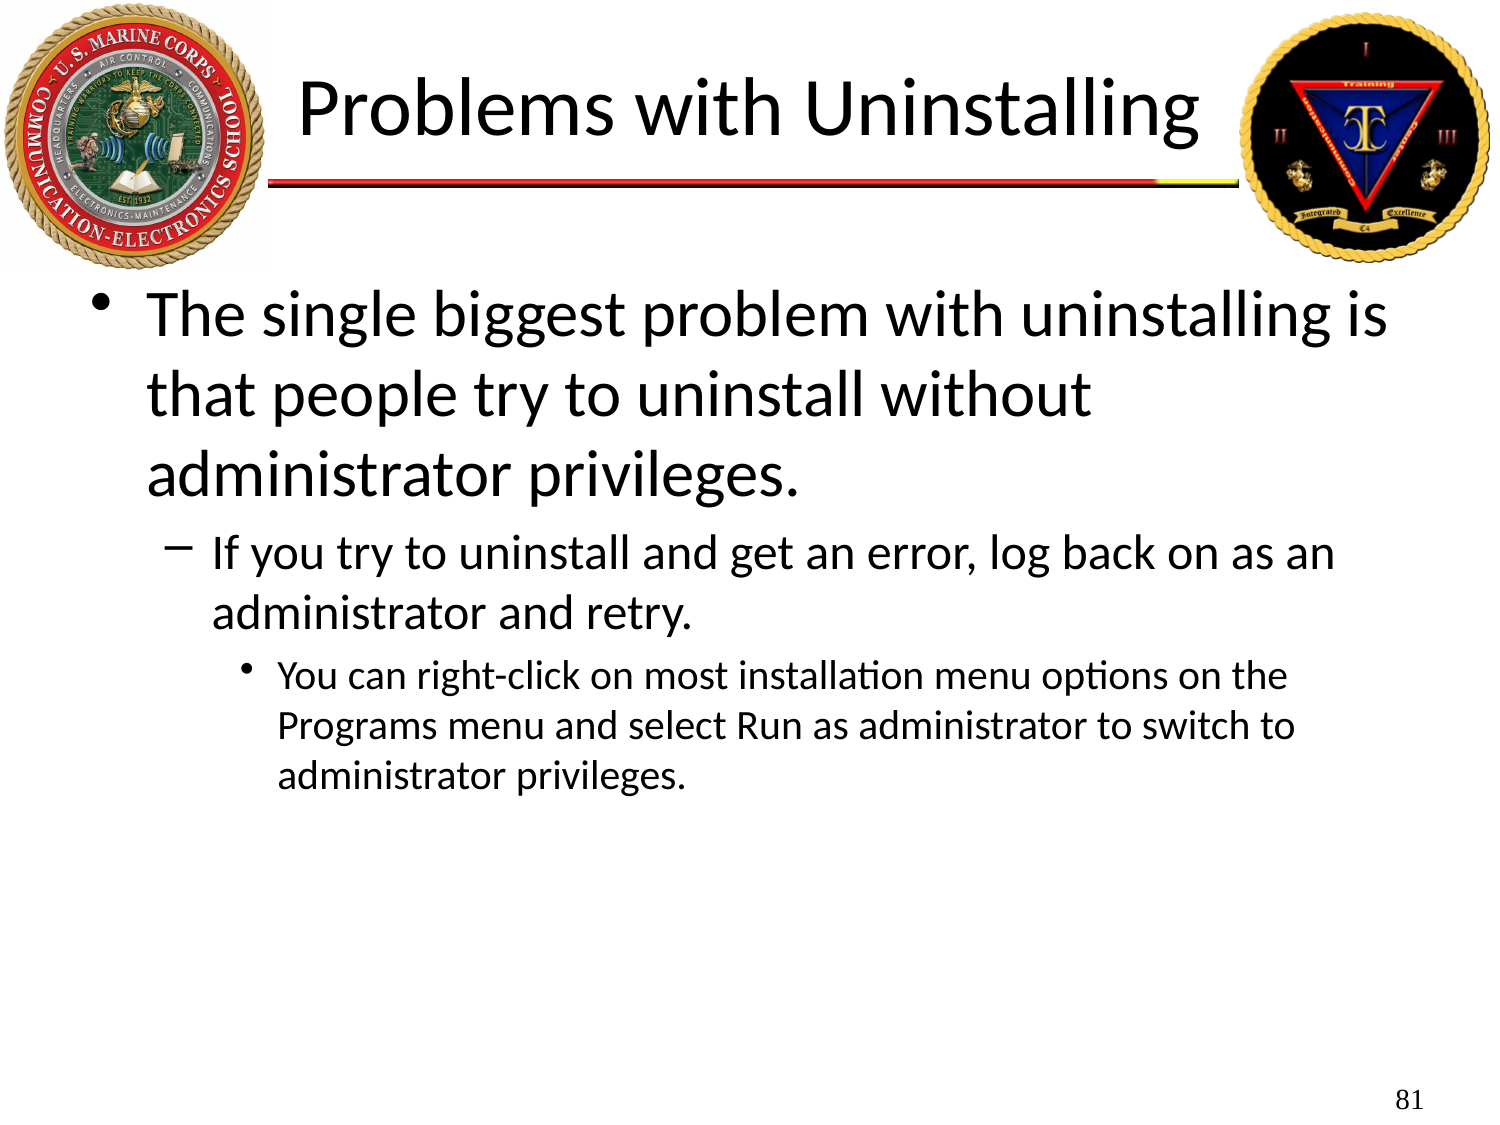

# Problems with Uninstalling
The single biggest problem with uninstalling is that people try to uninstall without administrator privileges.
If you try to uninstall and get an error, log back on as an administrator and retry.
You can right-click on most installation menu options on the Programs menu and select Run as administrator to switch to administrator privileges.